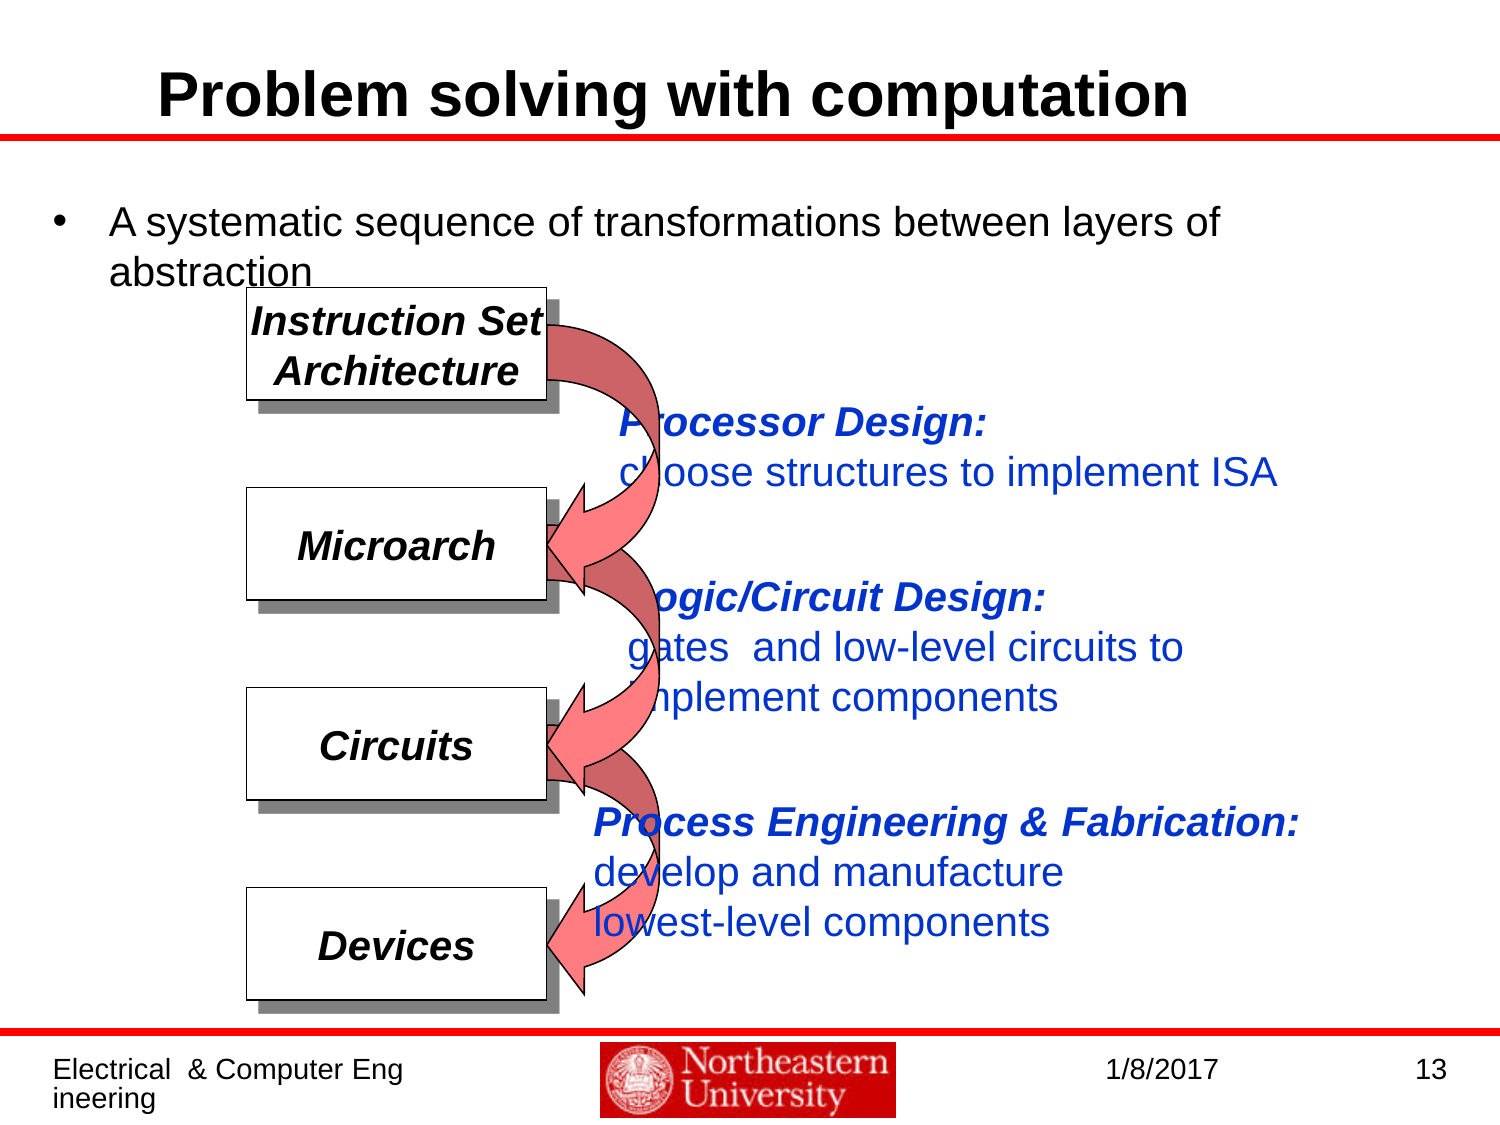

Problem solving with computation
A systematic sequence of transformations between layers of abstraction
Instruction Set
Architecture

Processor Design:
choose structures to implement ISA
Microarch

Logic/Circuit Design:
gates  and low-level circuits to
implement components
Circuits

Process Engineering & Fabrication:
develop and manufacture
lowest-level components
Devices
Electrical  & Computer Engineering
1/8/2017
13